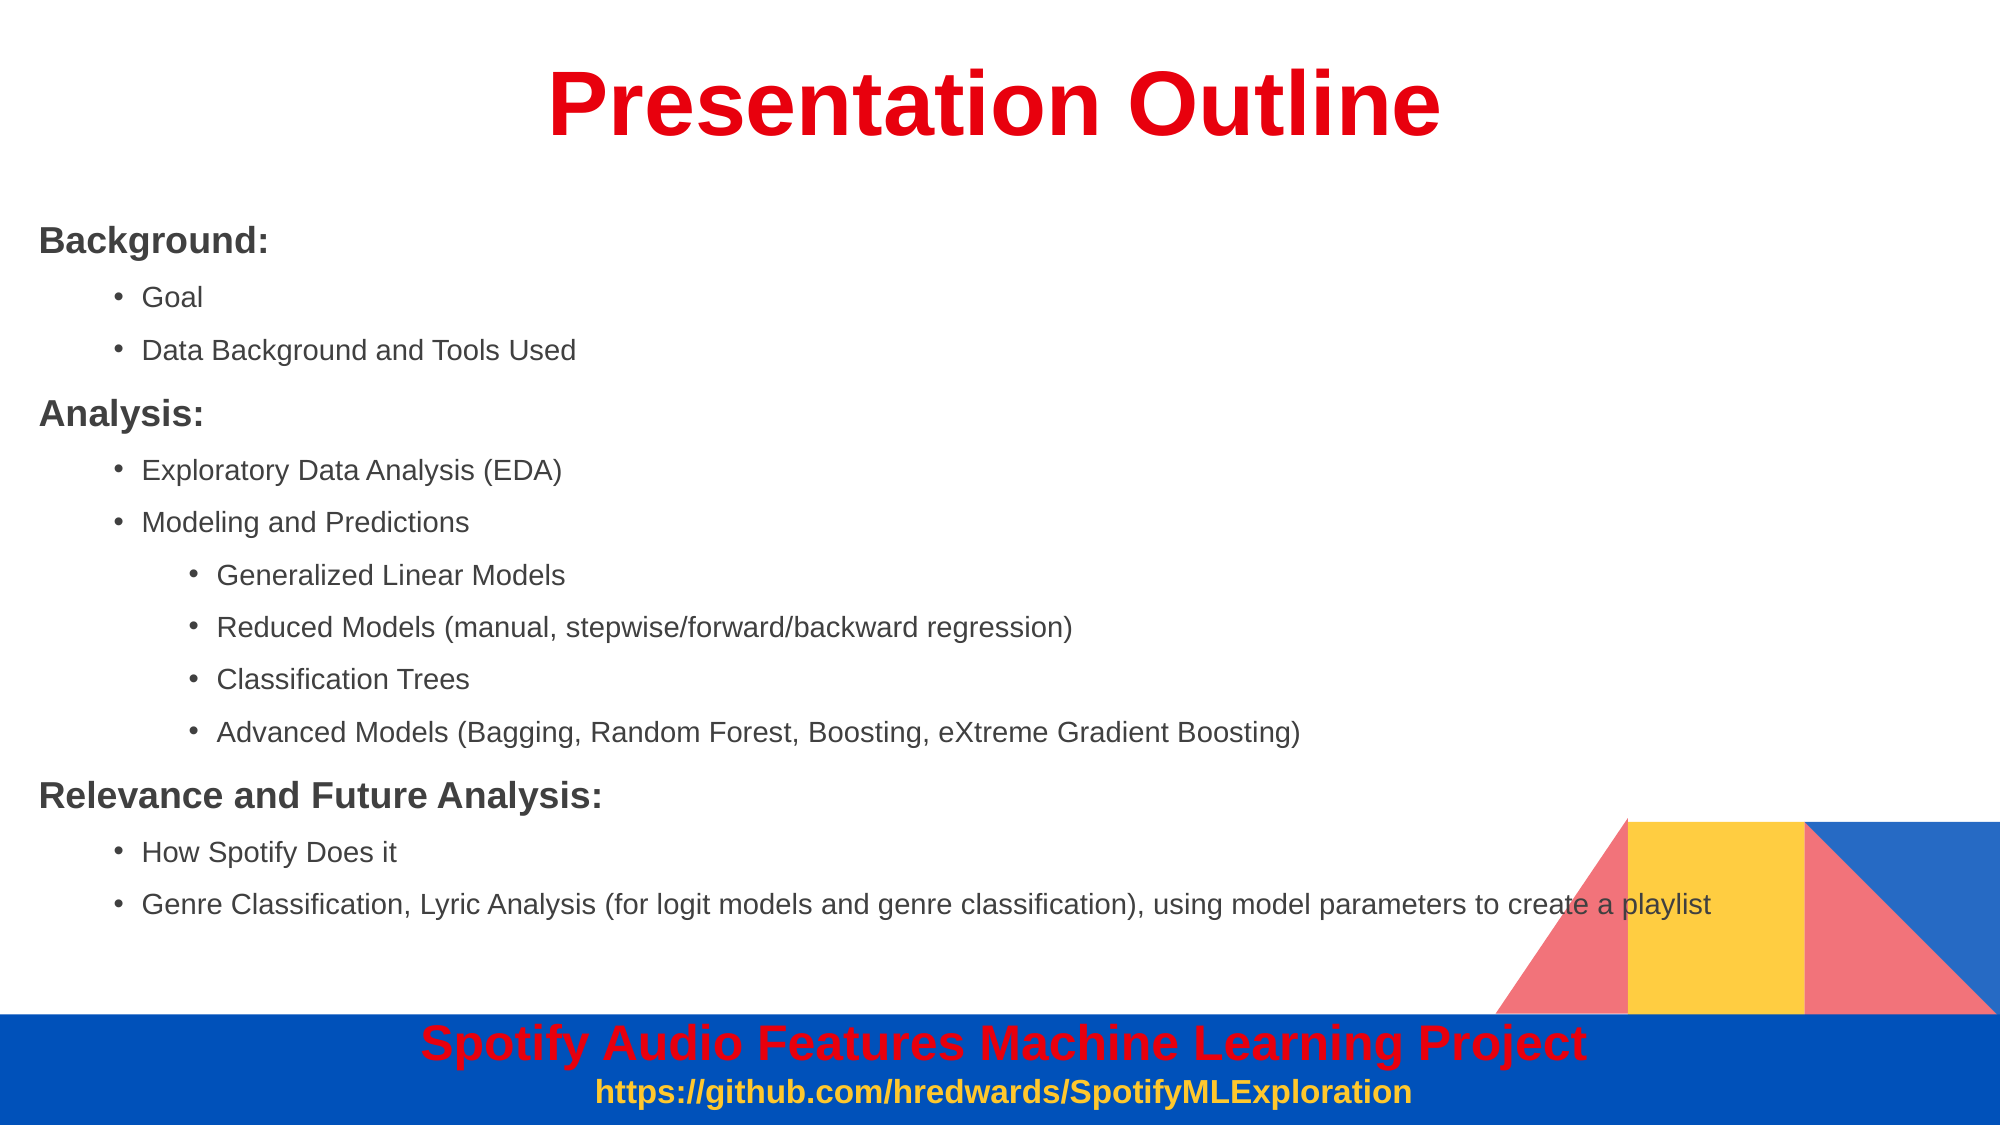

Presentation Outline
Background:
Goal
Data Background and Tools Used
Analysis:
Exploratory Data Analysis (EDA)
Modeling and Predictions
Generalized Linear Models
Reduced Models (manual, stepwise/forward/backward regression)
Classification Trees
Advanced Models (Bagging, Random Forest, Boosting, eXtreme Gradient Boosting)
Relevance and Future Analysis:
How Spotify Does it
Genre Classification, Lyric Analysis (for logit models and genre classification), using model parameters to create a playlist

Spotify Audio Features Machine Learning Project
https://github.com/hredwards/SpotifyMLExploration